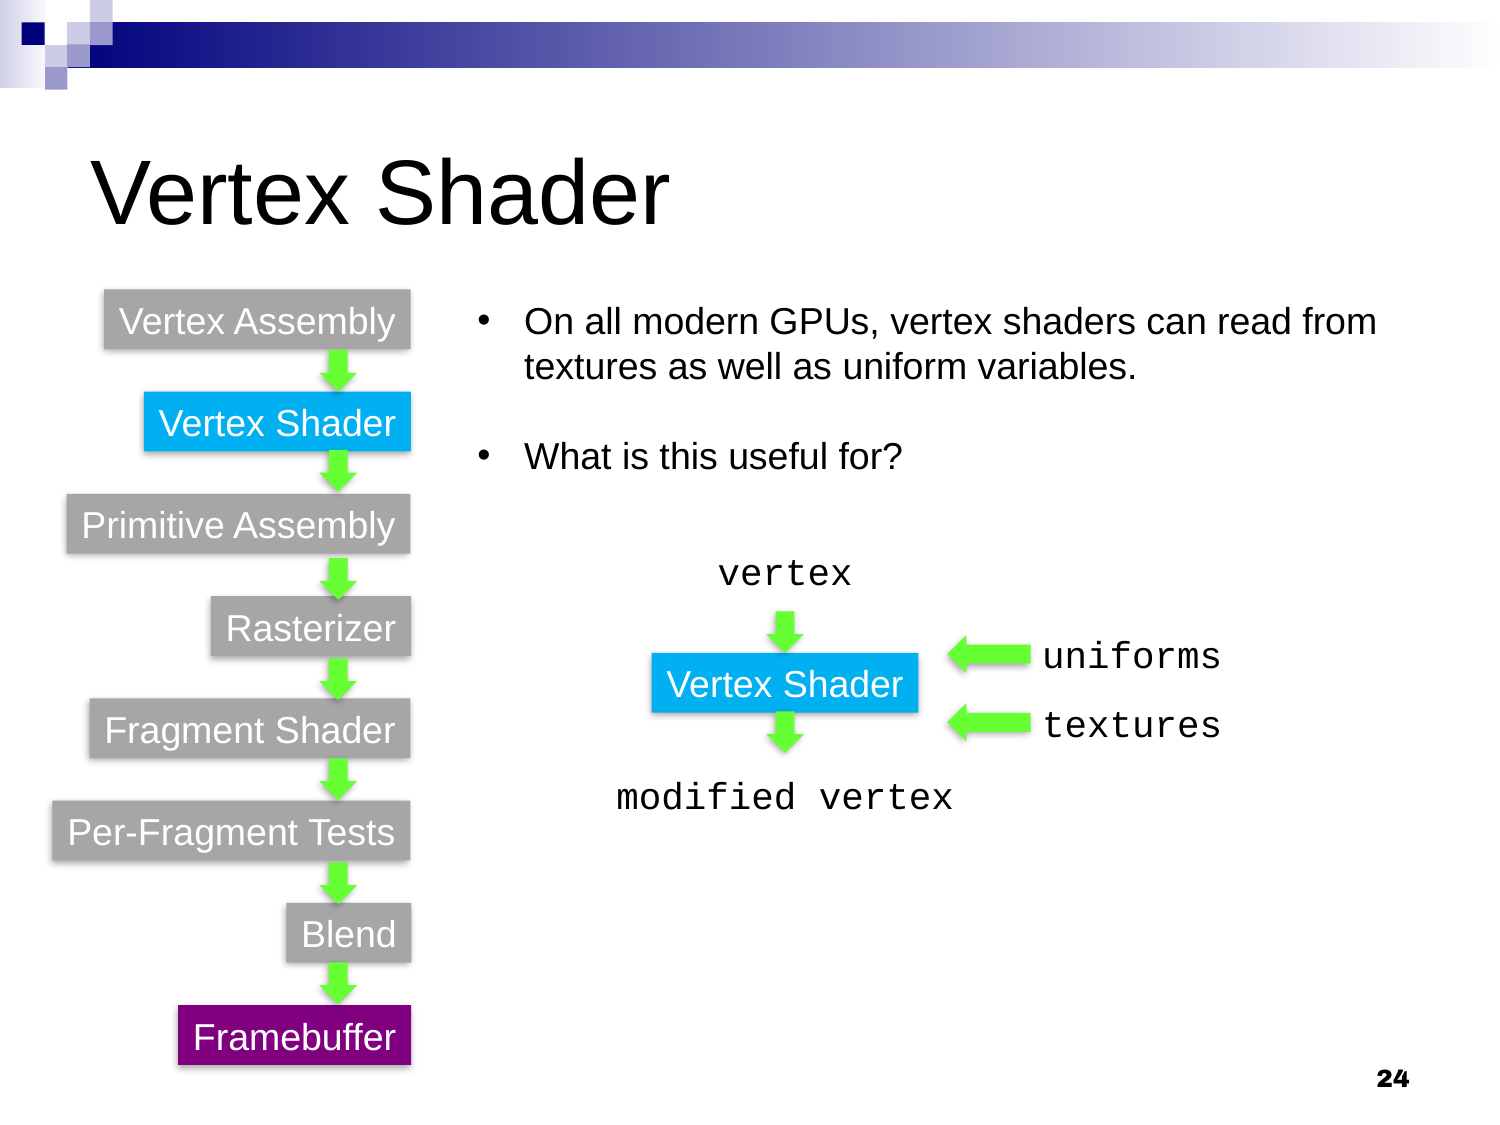

# Vertex Shader
Vertex Assembly
On all modern GPUs, vertex shaders can read from textures as well as uniform variables.

What is this useful for?

Vertex Shader

Primitive Assembly
vertex

Rasterizer

uniforms
Vertex Shader

textures
Fragment Shader

modified vertex
Per-Fragment Tests

Blend

Framebuffer
24